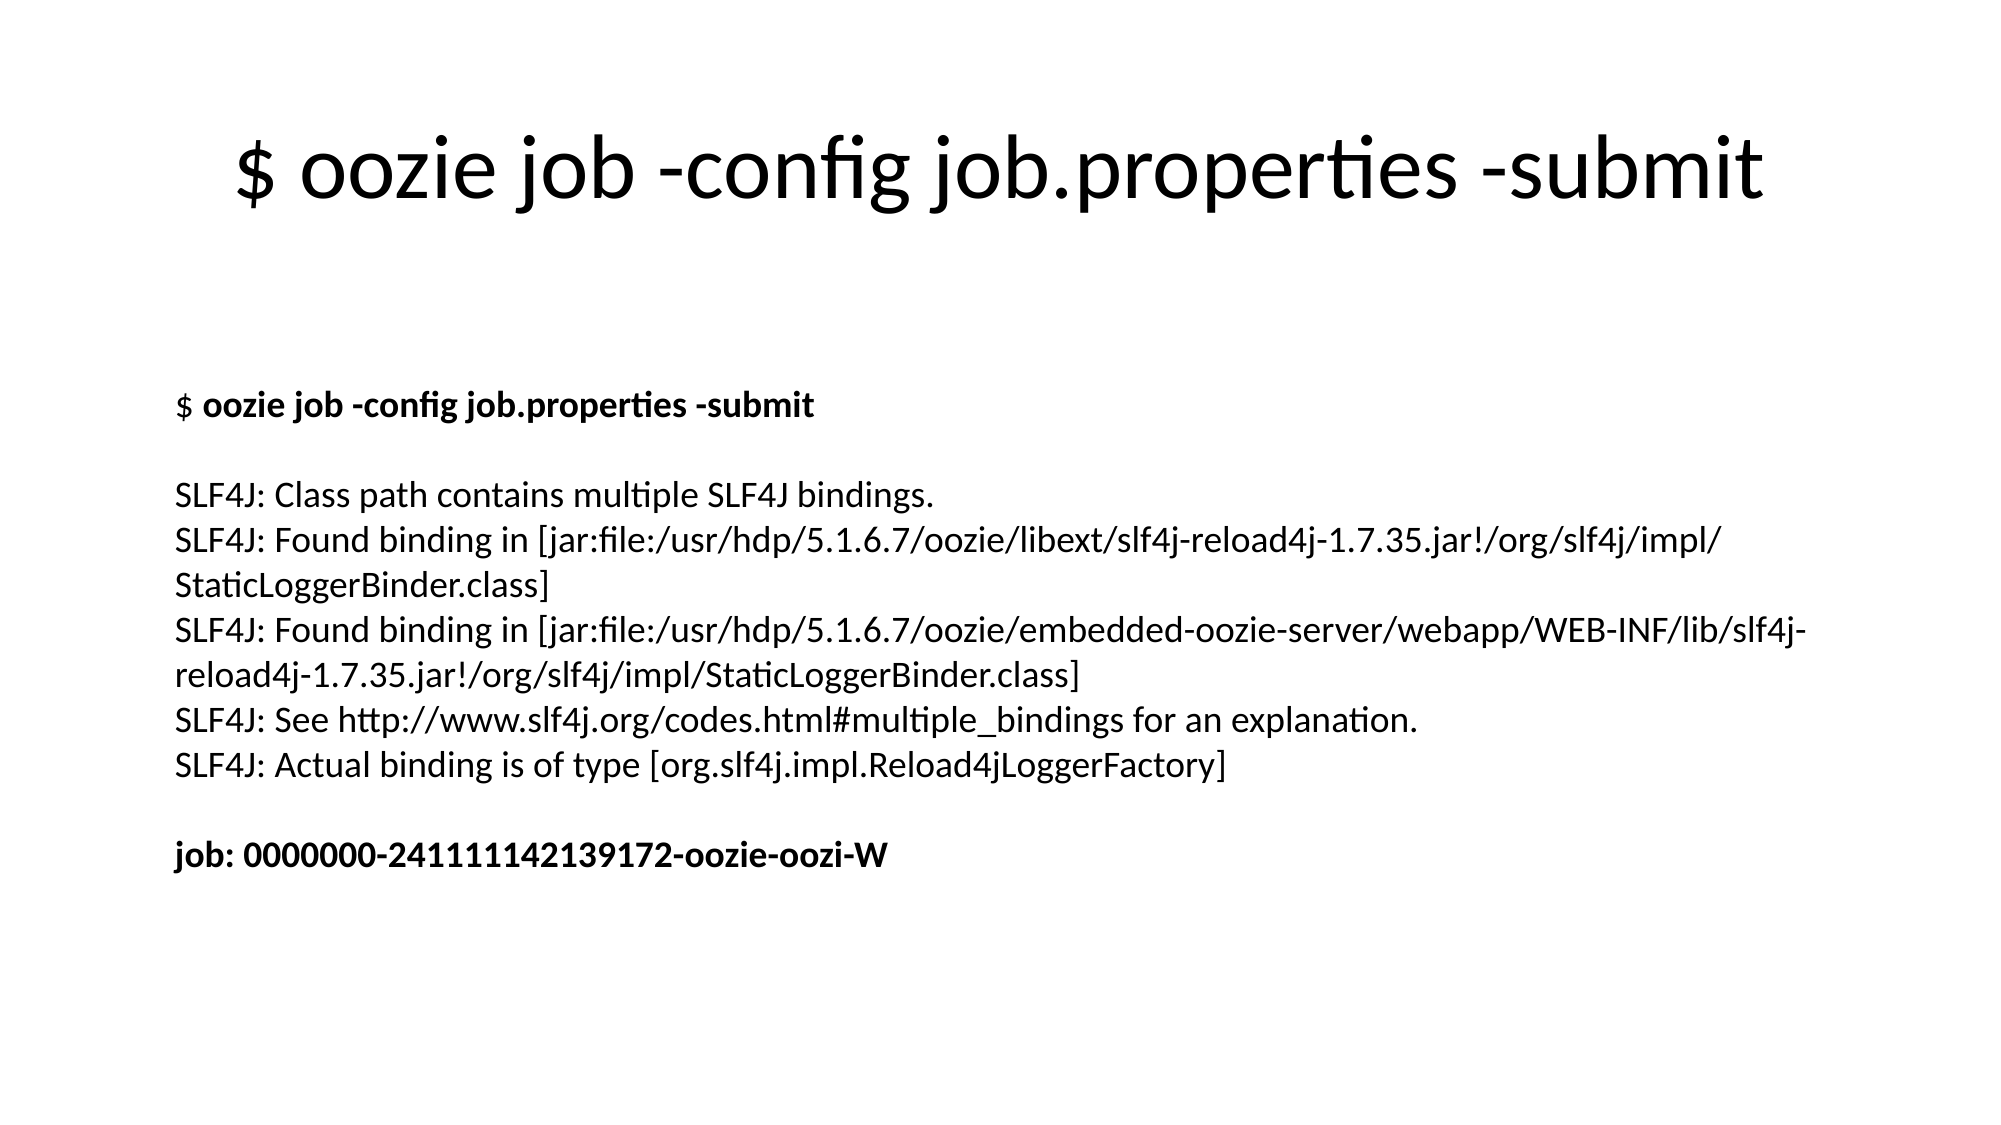

# $ oozie job -config job.properties -submit
$ oozie job -config job.properties -submit

SLF4J: Class path contains multiple SLF4J bindings.
SLF4J: Found binding in [jar:file:/usr/hdp/5.1.6.7/oozie/libext/slf4j-reload4j-1.7.35.jar!/org/slf4j/impl/StaticLoggerBinder.class]
SLF4J: Found binding in [jar:file:/usr/hdp/5.1.6.7/oozie/embedded-oozie-server/webapp/WEB-INF/lib/slf4j-reload4j-1.7.35.jar!/org/slf4j/impl/StaticLoggerBinder.class]
SLF4J: See http://www.slf4j.org/codes.html#multiple_bindings for an explanation.
SLF4J: Actual binding is of type [org.slf4j.impl.Reload4jLoggerFactory]

job: 0000000-241111142139172-oozie-oozi-W